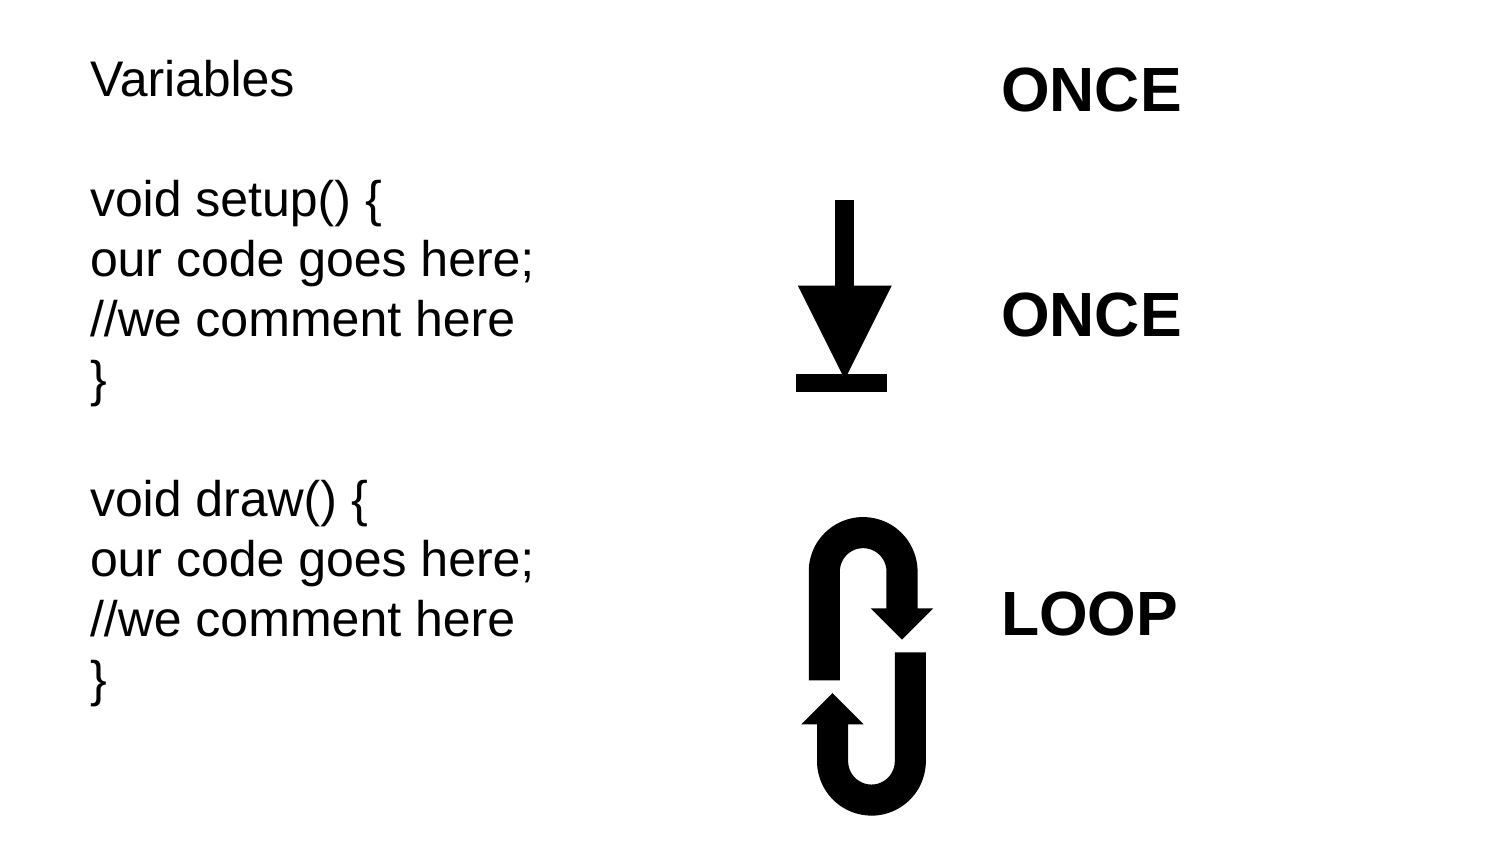

Variables

void setup() {
our code goes here;
//we comment here
}

void draw() {
our code goes here;
//we comment here
}
ONCE

ONCE

LOOP